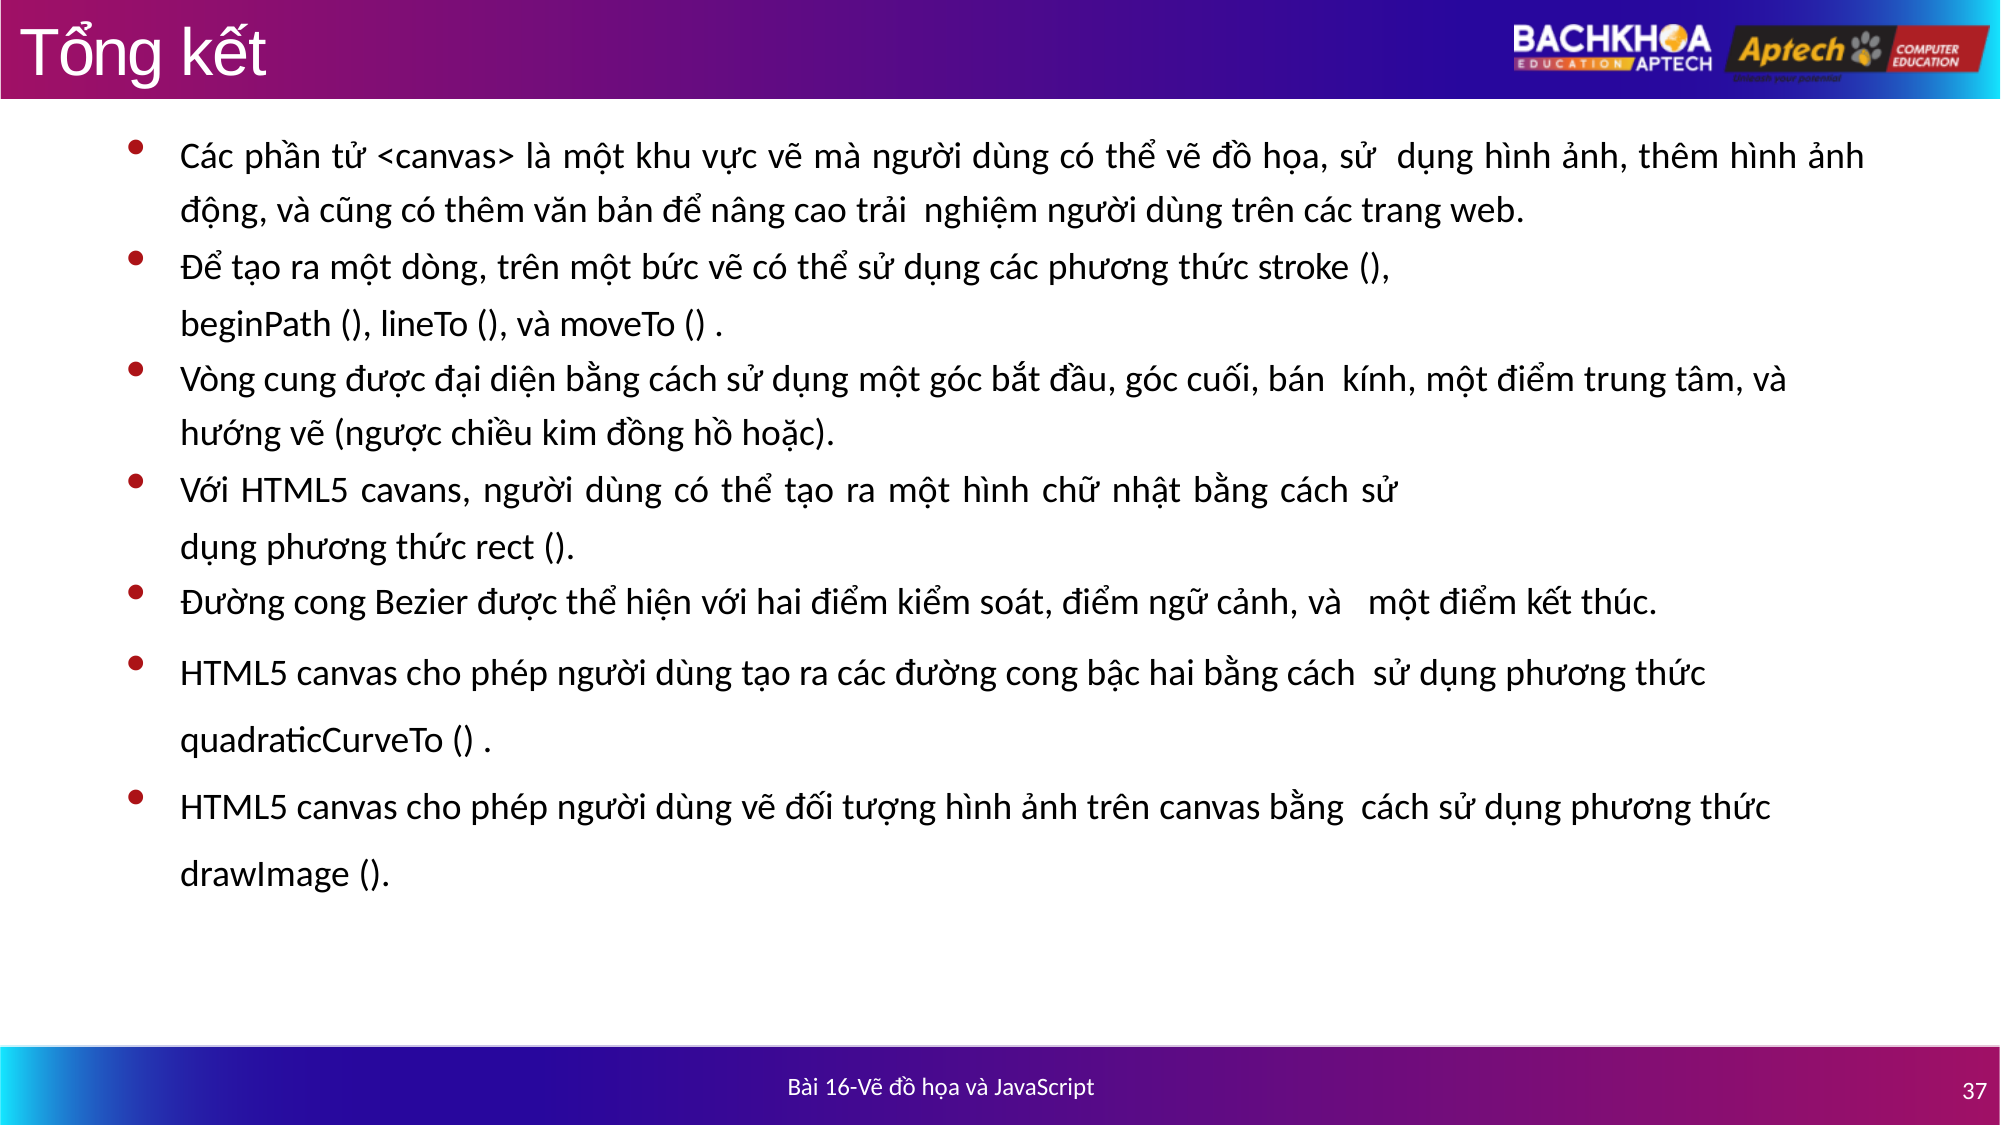

# Tổng kết
Các phần tử <canvas> là một khu vực vẽ mà người dùng có thể vẽ đồ họa, sử  dụng hình ảnh, thêm hình ảnh động, và cũng có thêm văn bản để nâng cao trải  nghiệm người dùng trên các trang web.
Để tạo ra một dòng, trên một bức vẽ có thể sử dụng các phương thức stroke (),
beginPath (), lineTo (), và moveTo () .
Vòng cung được đại diện bằng cách sử dụng một góc bắt đầu, góc cuối, bán  kính, một điểm trung tâm, và hướng vẽ (ngược chiều kim đồng hồ hoặc).
Với HTML5 cavans, người dùng có thể tạo ra một hình chữ nhật bằng cách sử
dụng phương thức rect ().
Đường cong Bezier được thể hiện với hai điểm kiểm soát, điểm ngữ cảnh, và  một điểm kết thúc.
HTML5 canvas cho phép người dùng tạo ra các đường cong bậc hai bằng cách  sử dụng phương thức quadraticCurveTo () .
HTML5 canvas cho phép người dùng vẽ đối tượng hình ảnh trên canvas bằng  cách sử dụng phương thức drawImage ().
Bài 16-Vẽ đồ họa và JavaScript
37